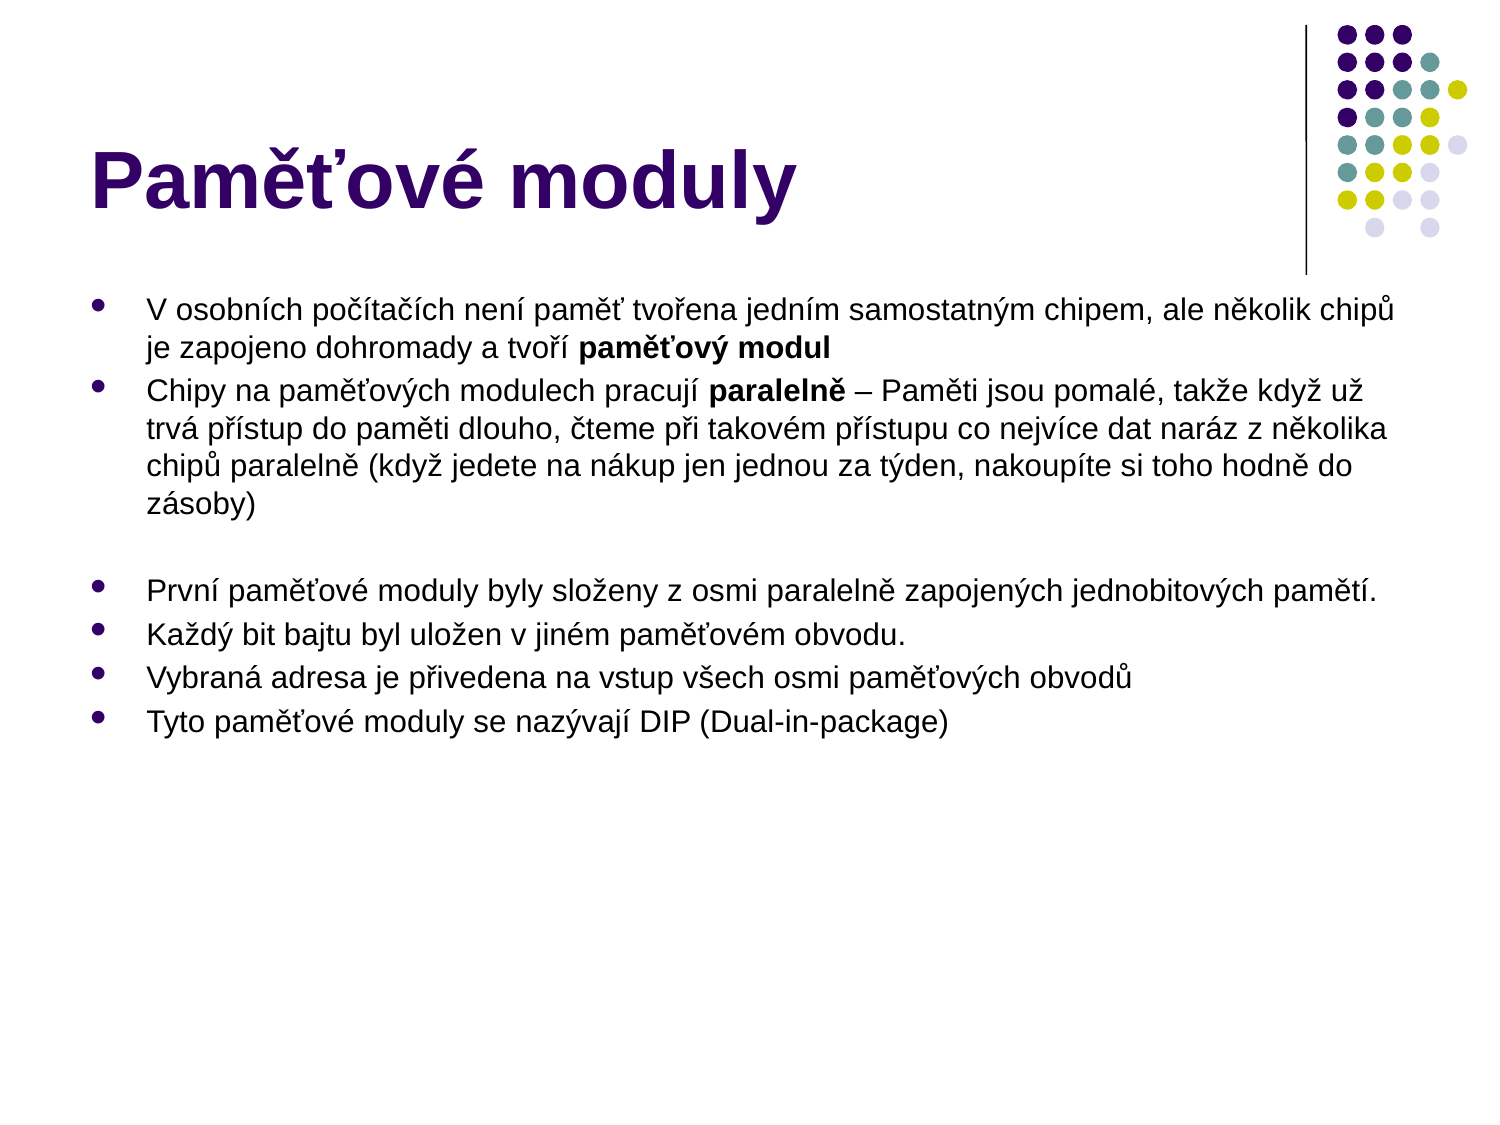

# Paměťové moduly
V osobních počítačích není paměť tvořena jedním samostatným chipem, ale několik chipů je zapojeno dohromady a tvoří paměťový modul
Chipy na paměťových modulech pracují paralelně – Paměti jsou pomalé, takže když už trvá přístup do paměti dlouho, čteme při takovém přístupu co nejvíce dat naráz z několika chipů paralelně (když jedete na nákup jen jednou za týden, nakoupíte si toho hodně do zásoby)

První paměťové moduly byly složeny z osmi paralelně zapojených jednobitových pamětí.
Každý bit bajtu byl uložen v jiném paměťovém obvodu.
Vybraná adresa je přivedena na vstup všech osmi paměťových obvodů
Tyto paměťové moduly se nazývají DIP (Dual-in-package)